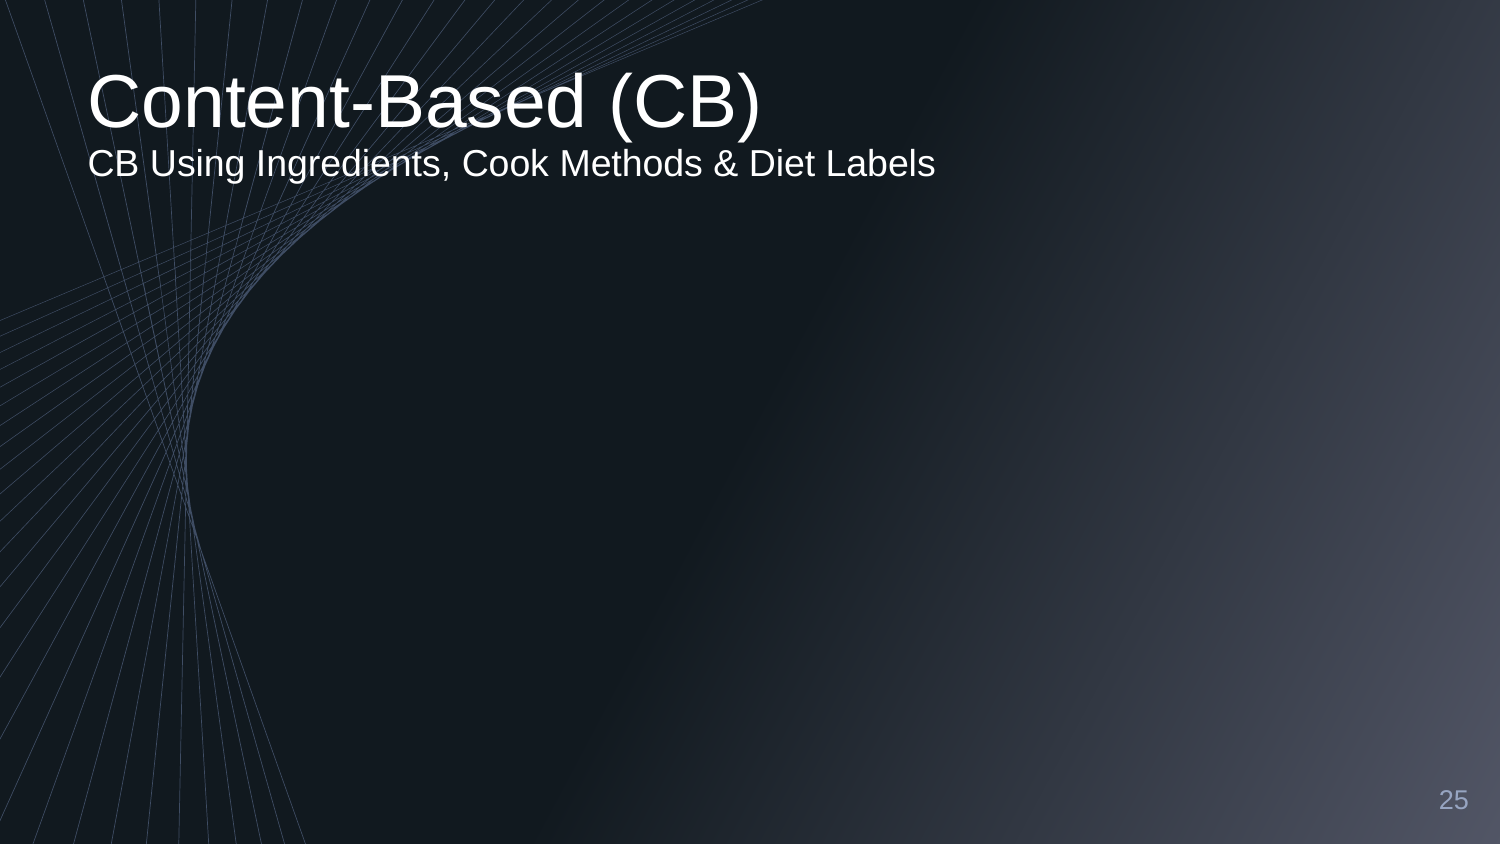

Content-Based (CB)
CB Using Ingredients, Cook Methods & Diet Labels

25